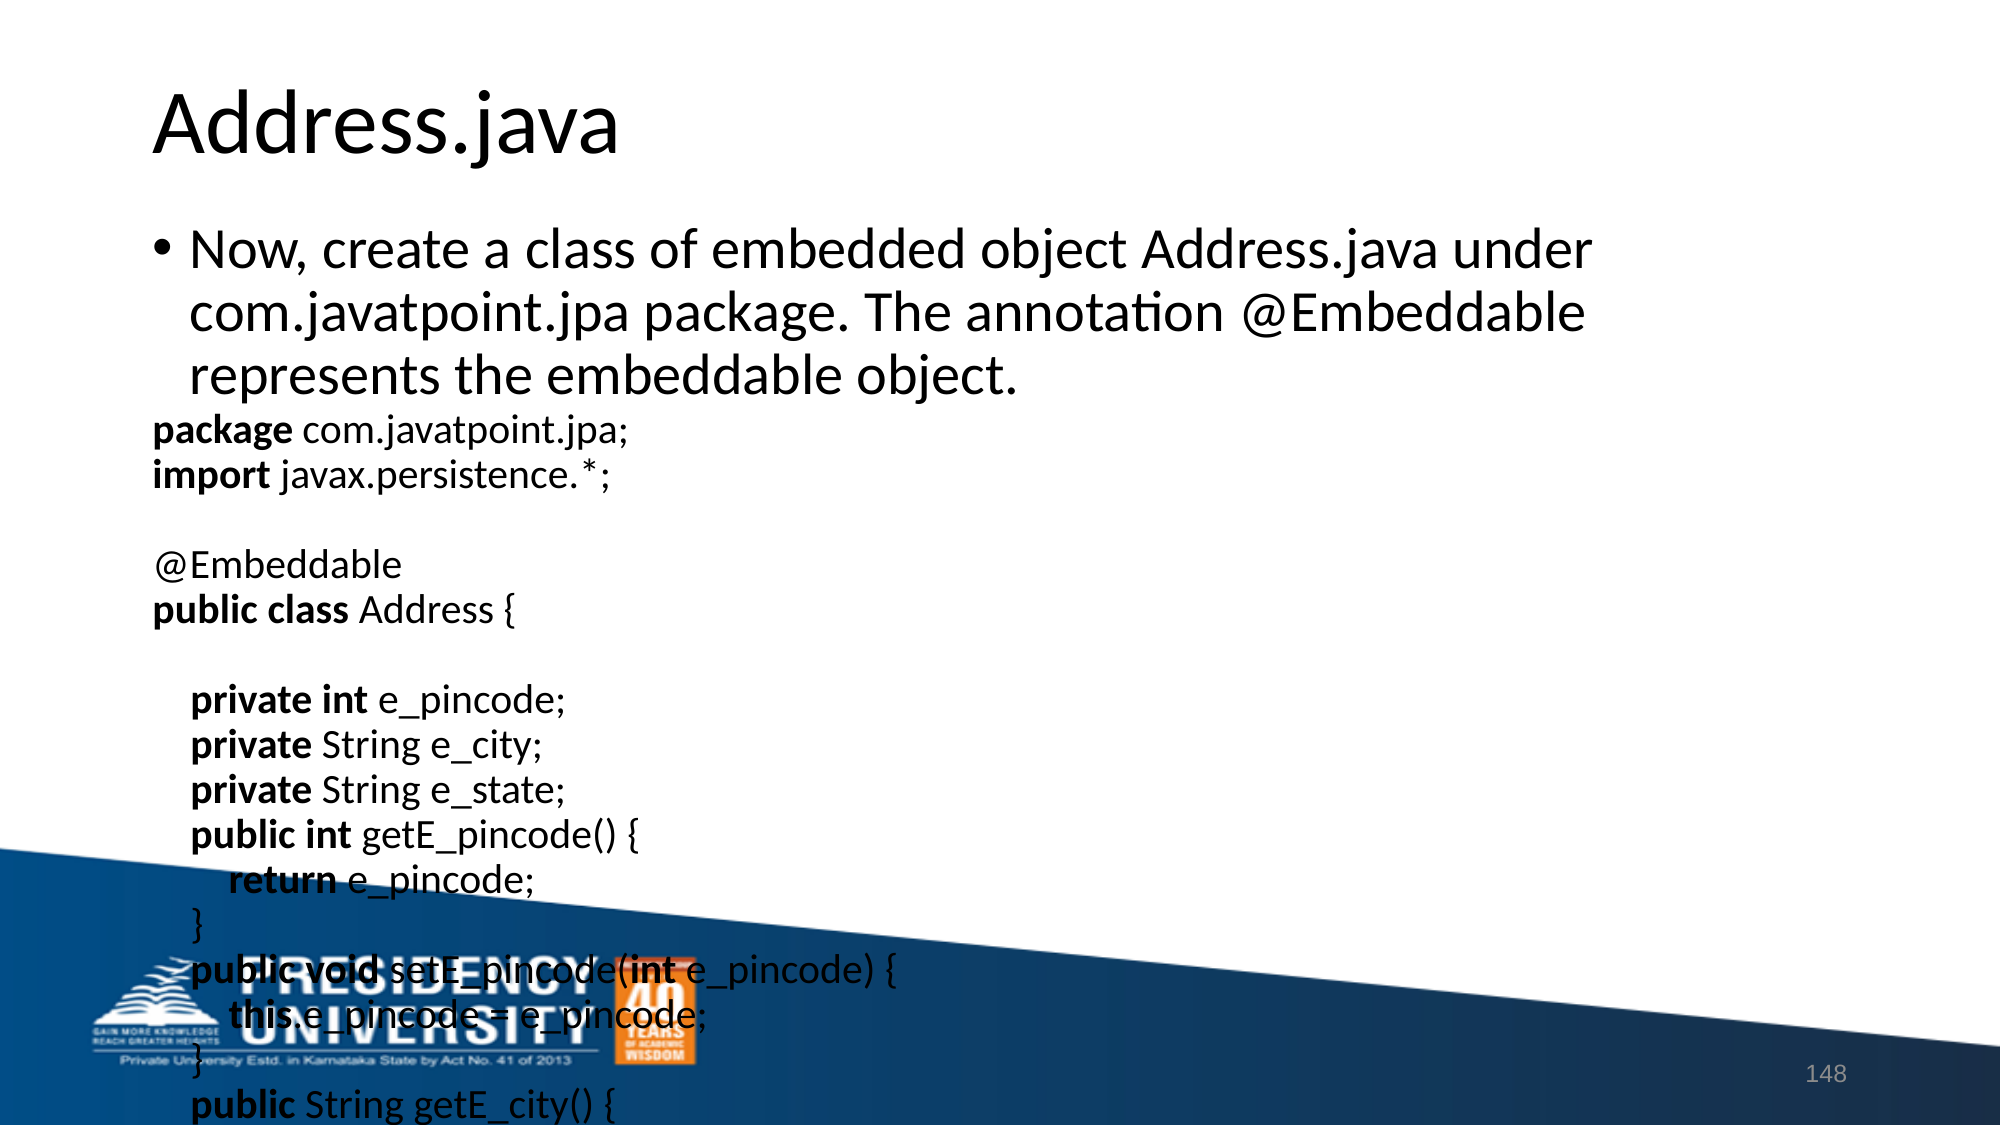

# Address.java
Now, create a class of embedded object Address.java under com.javatpoint.jpa package. The annotation @Embeddable represents the embeddable object.
package com.javatpoint.jpa;
import javax.persistence.*;

@Embeddable
public class Address {

    private int e_pincode;
    private String e_city;
    private String e_state;
    public int getE_pincode() {
        return e_pincode;
    }
    public void setE_pincode(int e_pincode) {
        this.e_pincode = e_pincode;
    }
    public String getE_city() {
        return e_city;
    }
    public void setE_city(String e_city) {
        this.e_city = e_city;
    }
    public String getE_state() {
        return e_state;
    }
    public void setE_state(String e_state) {
        this.e_state = e_state;
    }

}

148